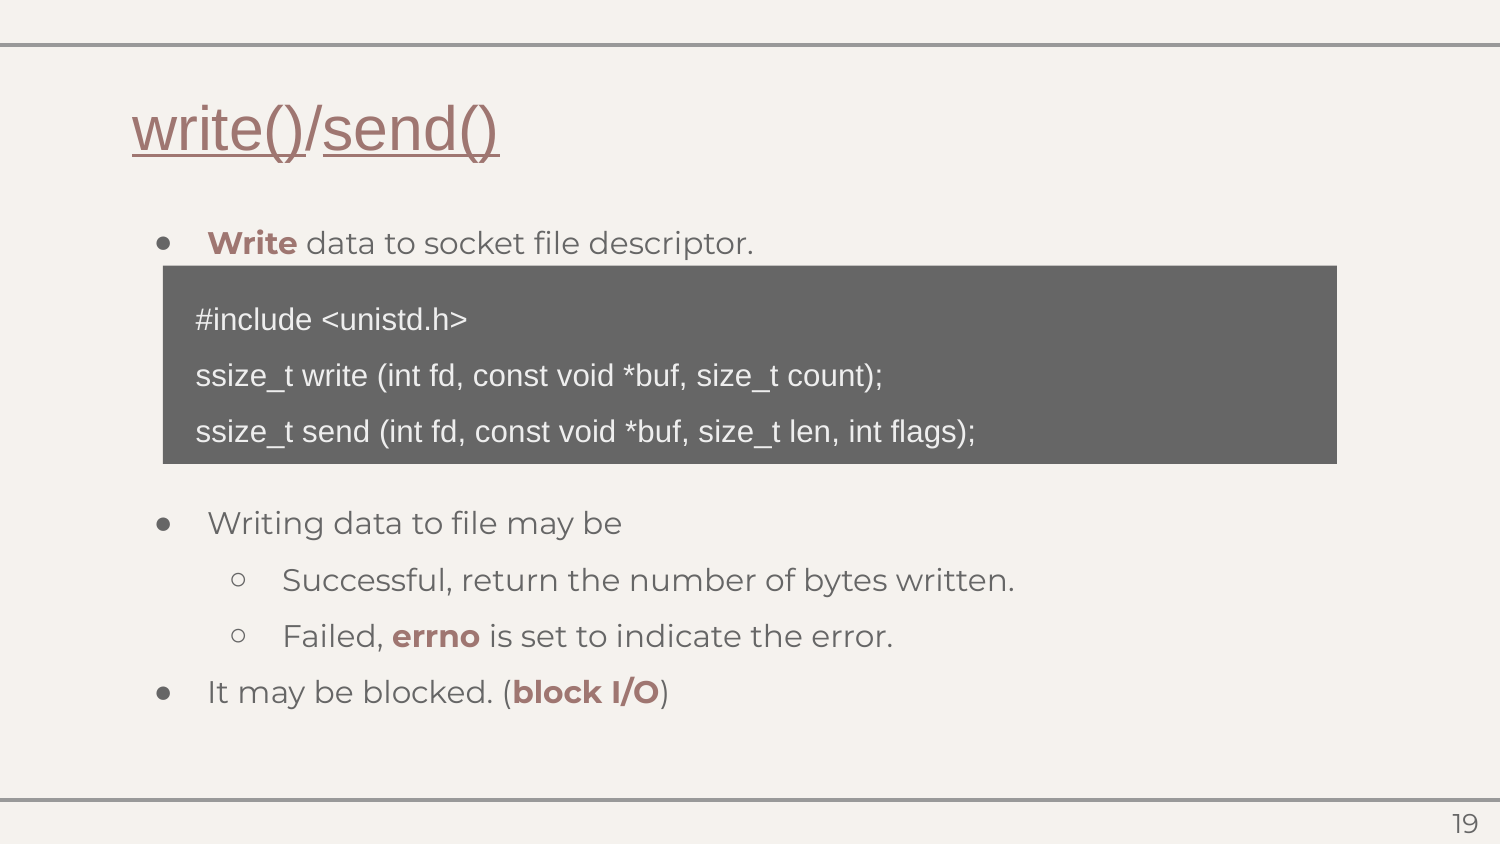

# write()/send()
Write data to socket file descriptor.

Writing data to file may be
Successful, return the number of bytes written.
Failed, errno is set to indicate the error.
It may be blocked. (block I/O)
#include <unistd.h>
ssize_t write (int fd, const void *buf, size_t count);
ssize_t send (int fd, const void *buf, size_t len, int flags);
19